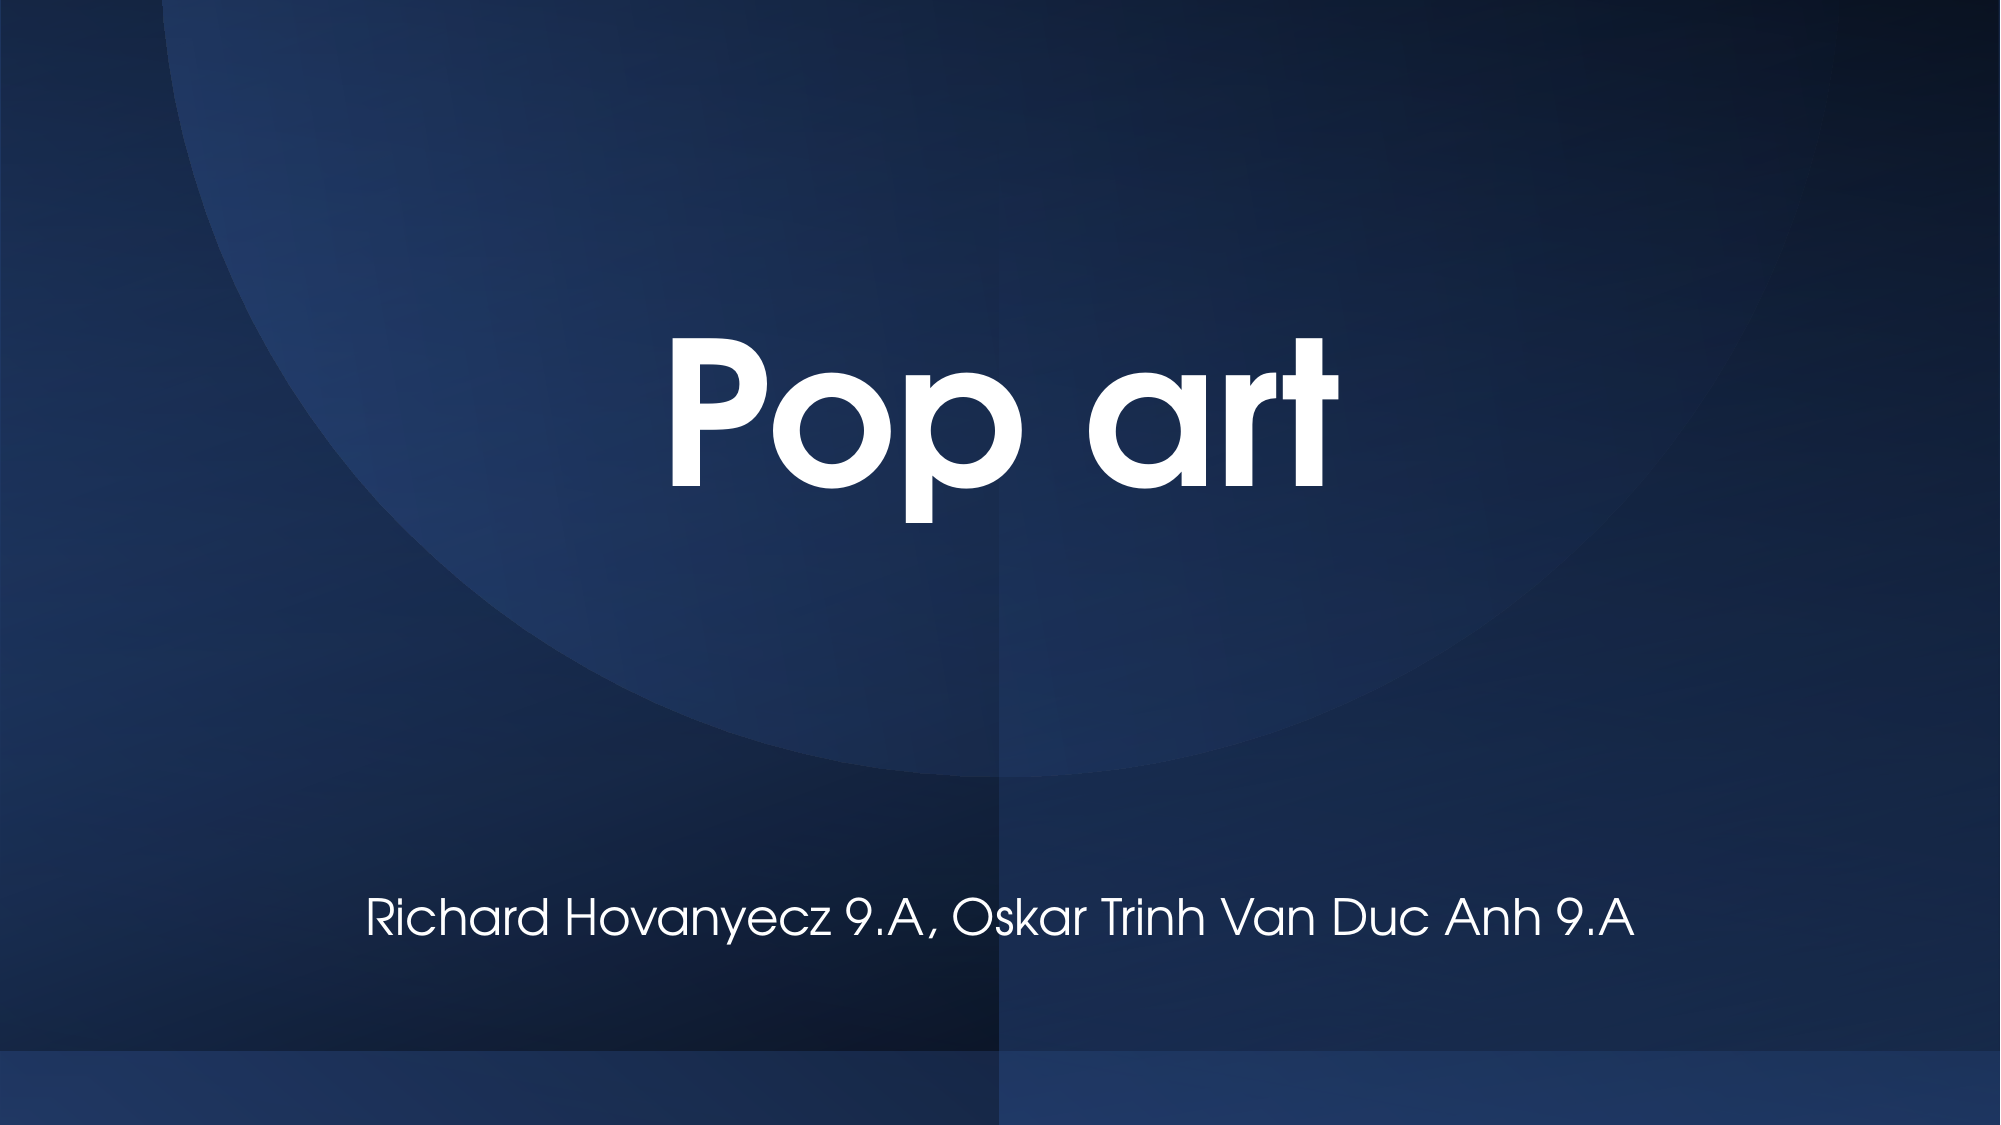

# Pop art
Richard Hovanyecz 9.A, Oskar Trinh Van Duc Anh 9.A